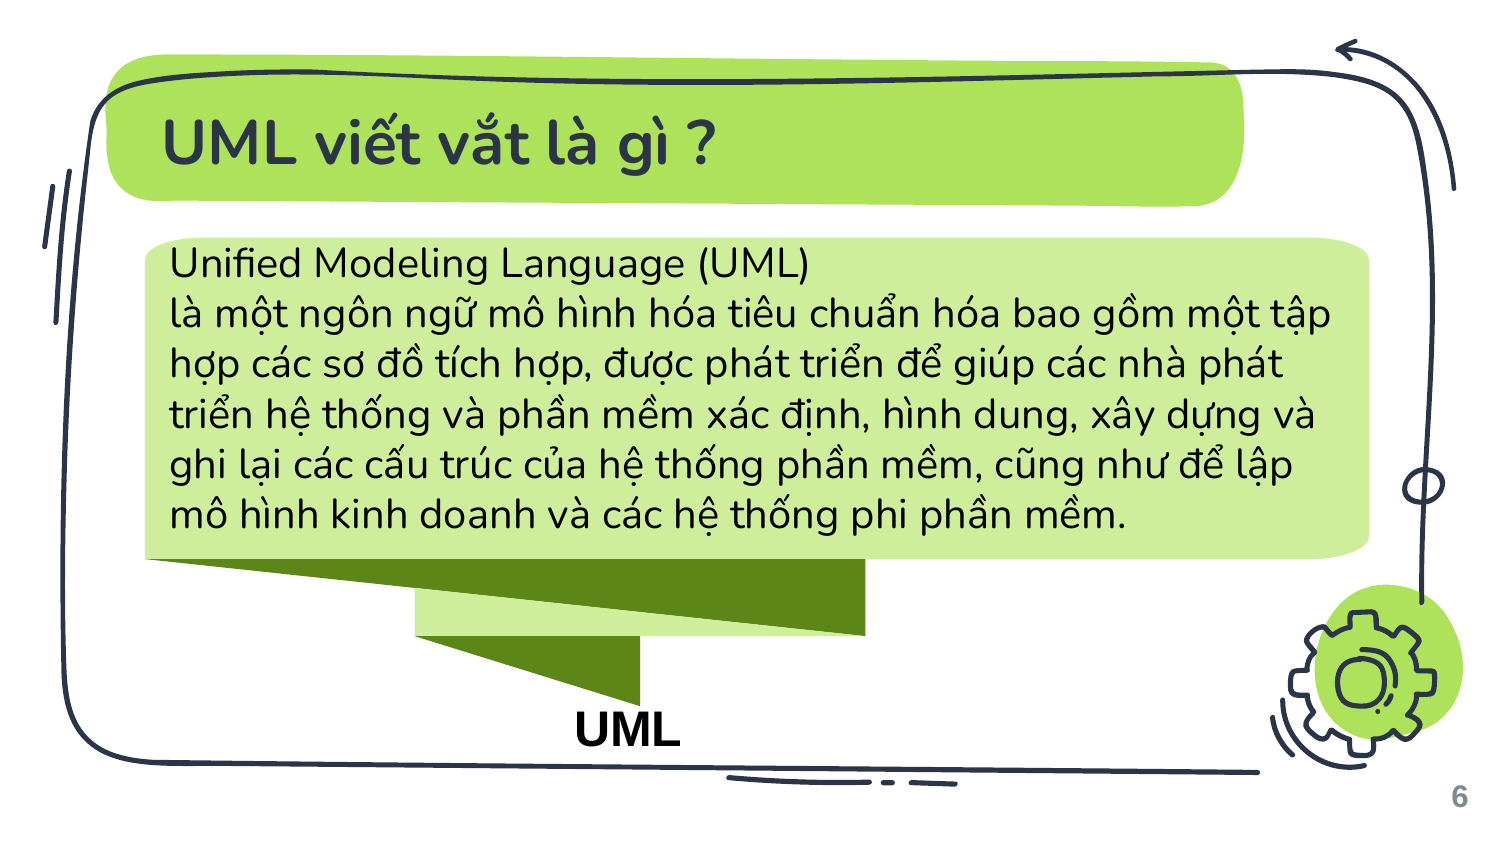

# UML viết vắt là gì ?
Unified Modeling Language (UML)
là một ngôn ngữ mô hình hóa tiêu chuẩn hóa bao gồm một tập hợp các sơ đồ tích hợp, được phát triển để giúp các nhà phát triển hệ thống và phần mềm xác định, hình dung, xây dựng và ghi lại các cấu trúc của hệ thống phần mềm, cũng như để lập mô hình kinh doanh và các hệ thống phi phần mềm.

UML
6